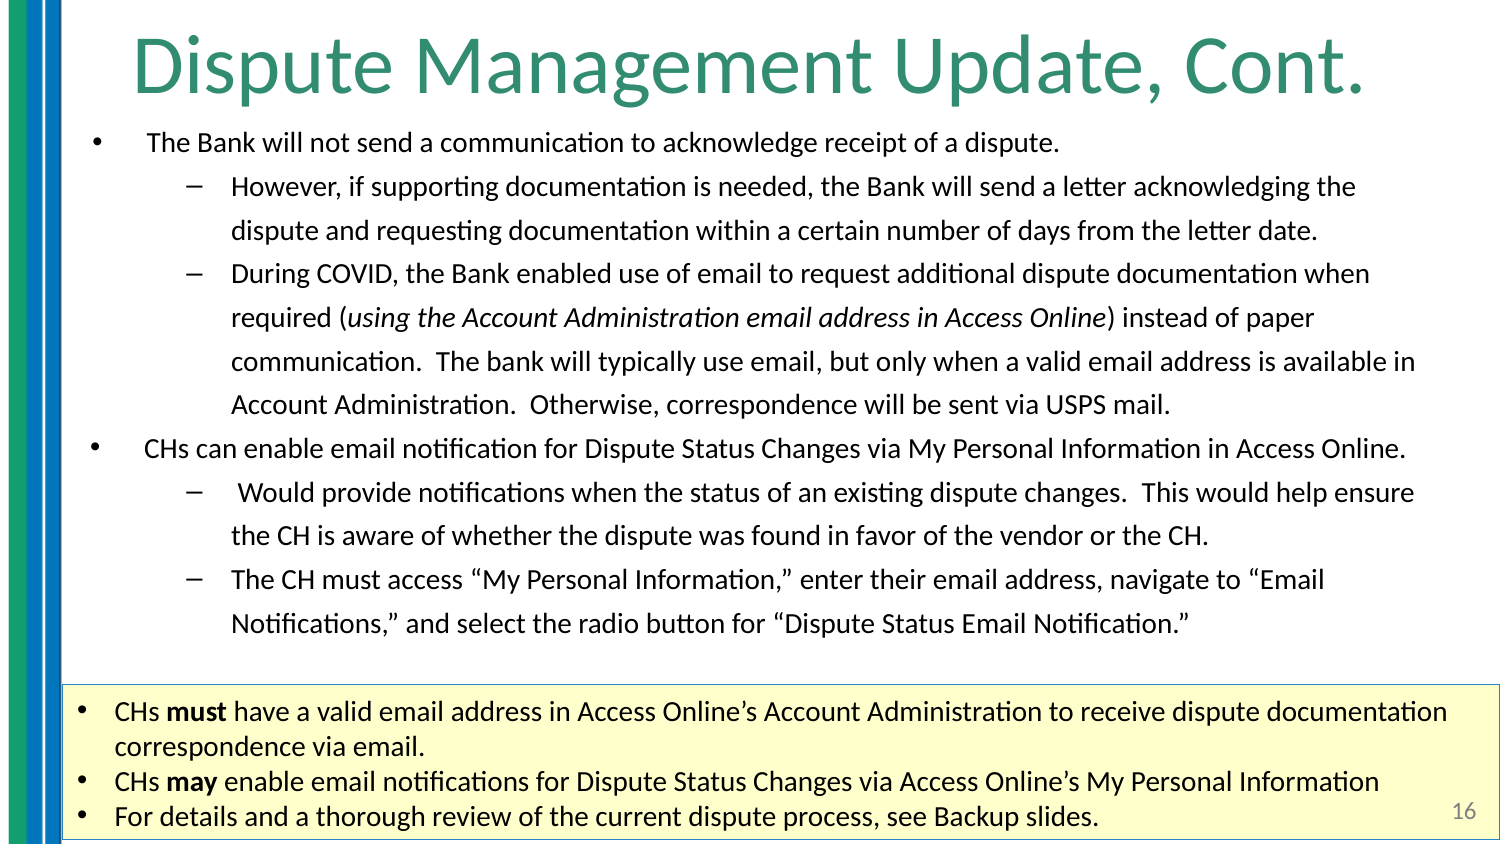

# Dispute Management Update, Cont.
The Bank will not send a communication to acknowledge receipt of a dispute.
However, if supporting documentation is needed, the Bank will send a letter acknowledging the dispute and requesting documentation within a certain number of days from the letter date.
During COVID, the Bank enabled use of email to request additional dispute documentation when required (using the Account Administration email address in Access Online) instead of paper communication.  The bank will typically use email, but only when a valid email address is available in Account Administration.  Otherwise, correspondence will be sent via USPS mail.
CHs can enable email notification for Dispute Status Changes via My Personal Information in Access Online.
 Would provide notifications when the status of an existing dispute changes.  This would help ensure the CH is aware of whether the dispute was found in favor of the vendor or the CH.
The CH must access “My Personal Information,” enter their email address, navigate to “Email Notifications,” and select the radio button for “Dispute Status Email Notification.”

CHs must have a valid email address in Access Online’s Account Administration to receive dispute documentation correspondence via email.
CHs may enable email notifications for Dispute Status Changes via Access Online’s My Personal Information
For details and a thorough review of the current dispute process, see Backup slides.
16
16